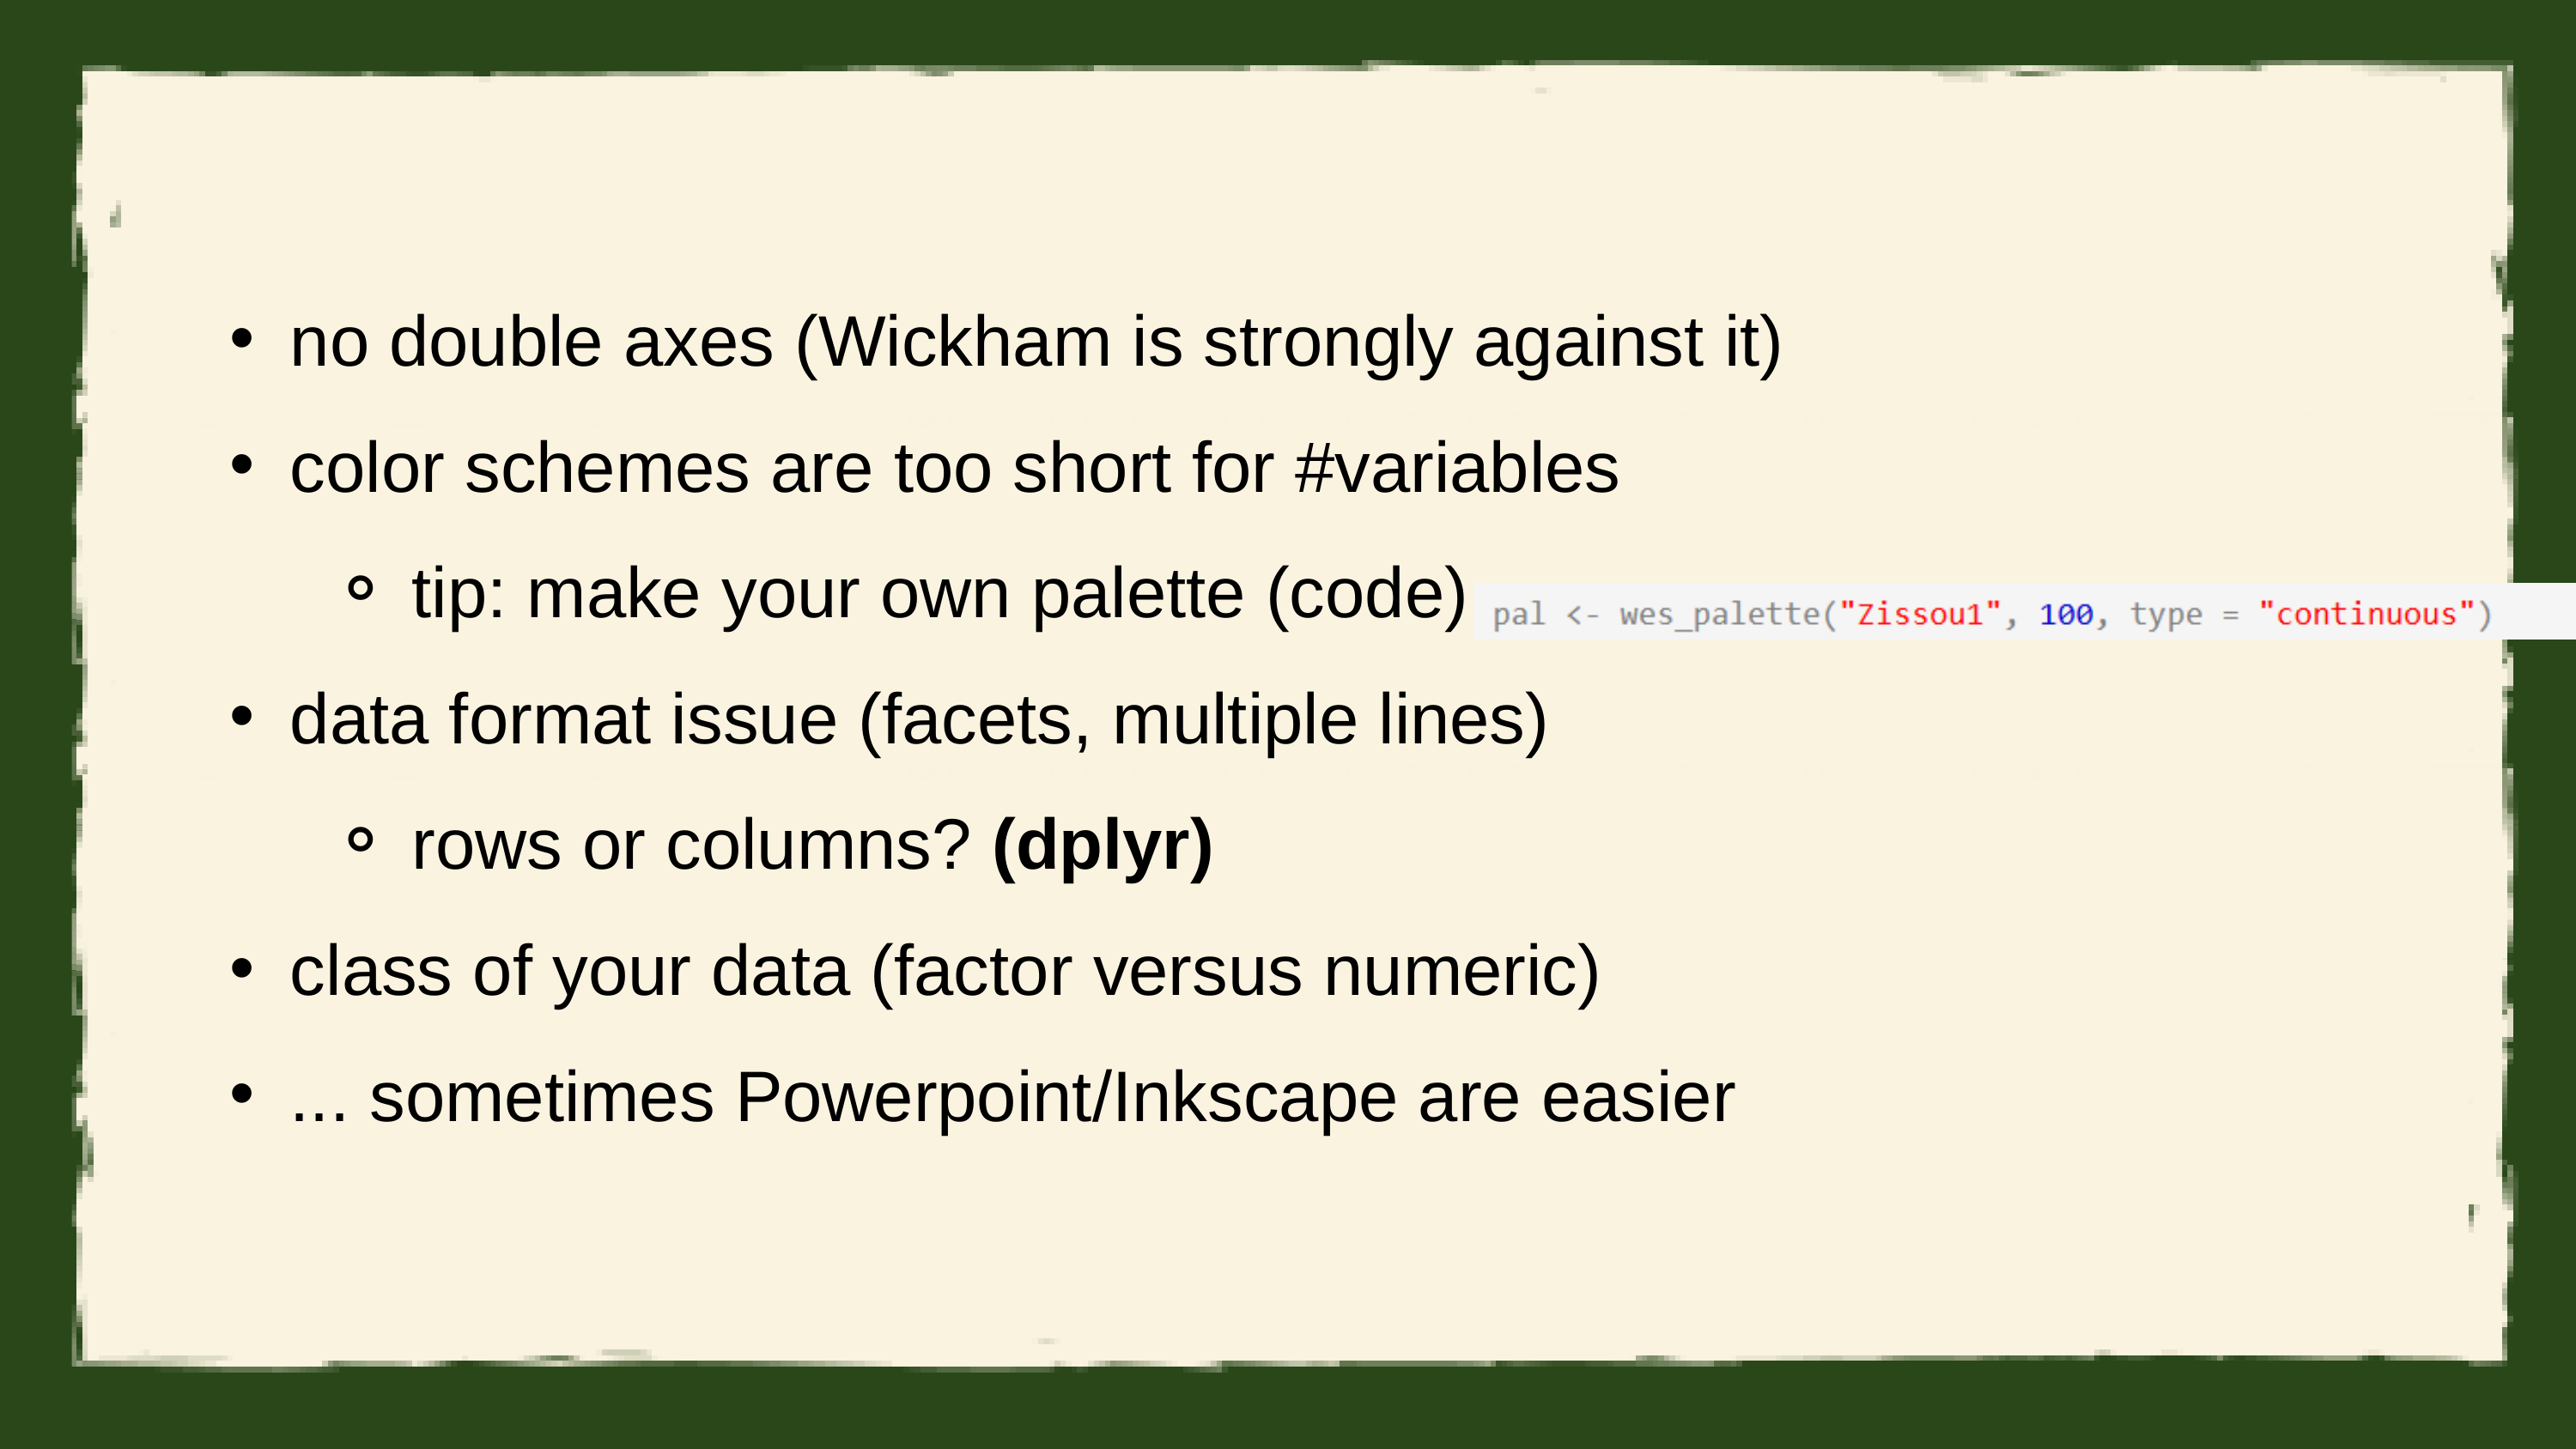

no double axes (Wickham is strongly against it)
color schemes are too short for #variables
tip: make your own palette (code)
data format issue (facets, multiple lines)
rows or columns? (dplyr)
class of your data (factor versus numeric)
... sometimes Powerpoint/Inkscape are easier